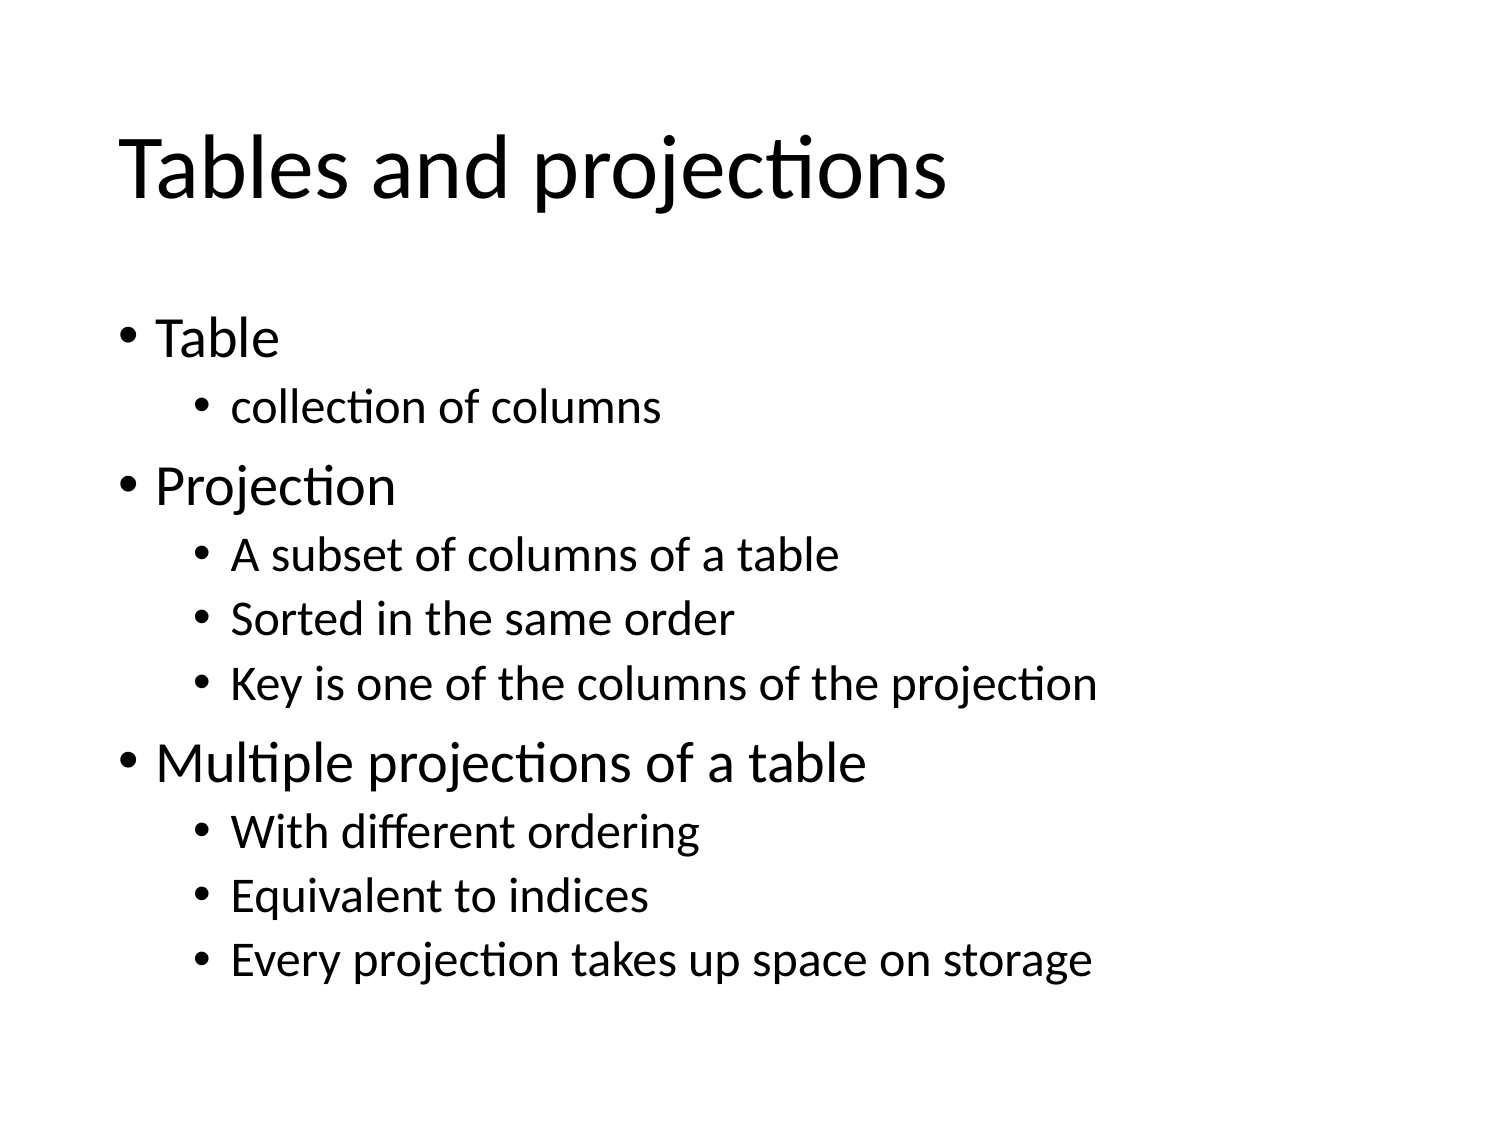

# Tables and projections
Table
collection of columns
Projection
A subset of columns of a table
Sorted in the same order
Key is one of the columns of the projection
Multiple projections of a table
With different ordering
Equivalent to indices
Every projection takes up space on storage